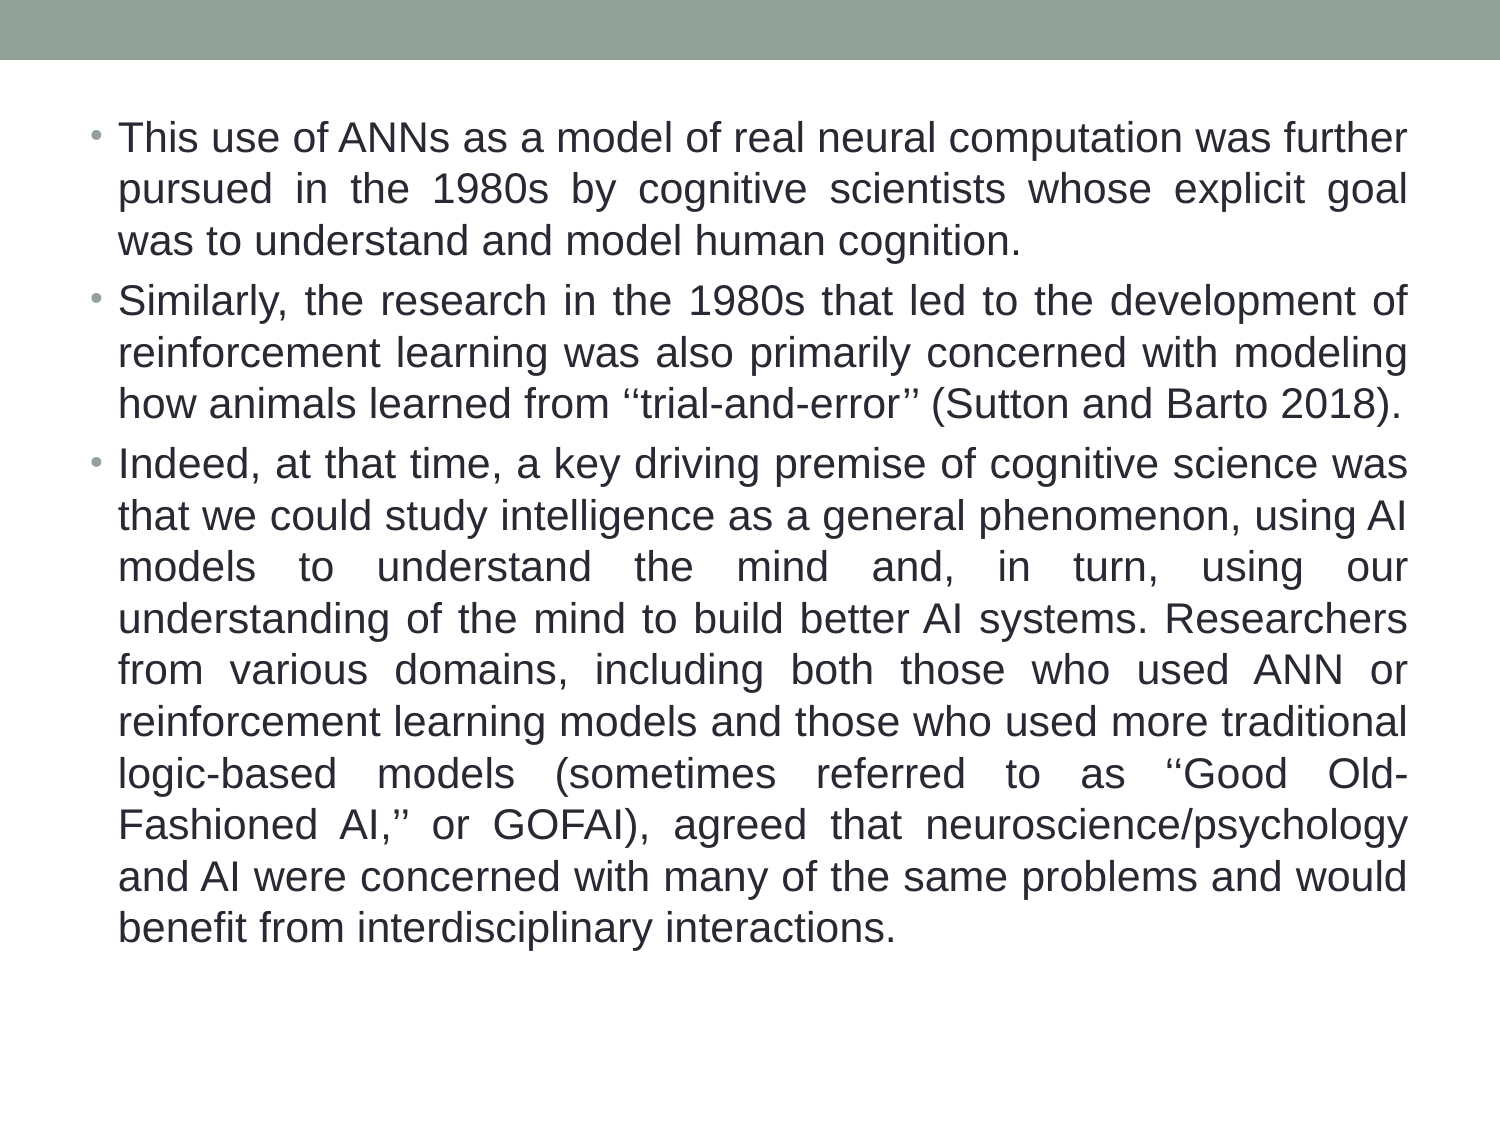

This use of ANNs as a model of real neural computation was further pursued in the 1980s by cognitive scientists whose explicit goal was to understand and model human cognition.
Similarly, the research in the 1980s that led to the development of reinforcement learning was also primarily concerned with modeling how animals learned from ‘‘trial-and-error’’ (Sutton and Barto 2018).
Indeed, at that time, a key driving premise of cognitive science was that we could study intelligence as a general phenomenon, using AI models to understand the mind and, in turn, using our understanding of the mind to build better AI systems. Researchers from various domains, including both those who used ANN or reinforcement learning models and those who used more traditional logic-based models (sometimes referred to as ‘‘Good Old-Fashioned AI,’’ or GOFAI), agreed that neuroscience/psychology and AI were concerned with many of the same problems and would benefit from interdisciplinary interactions.